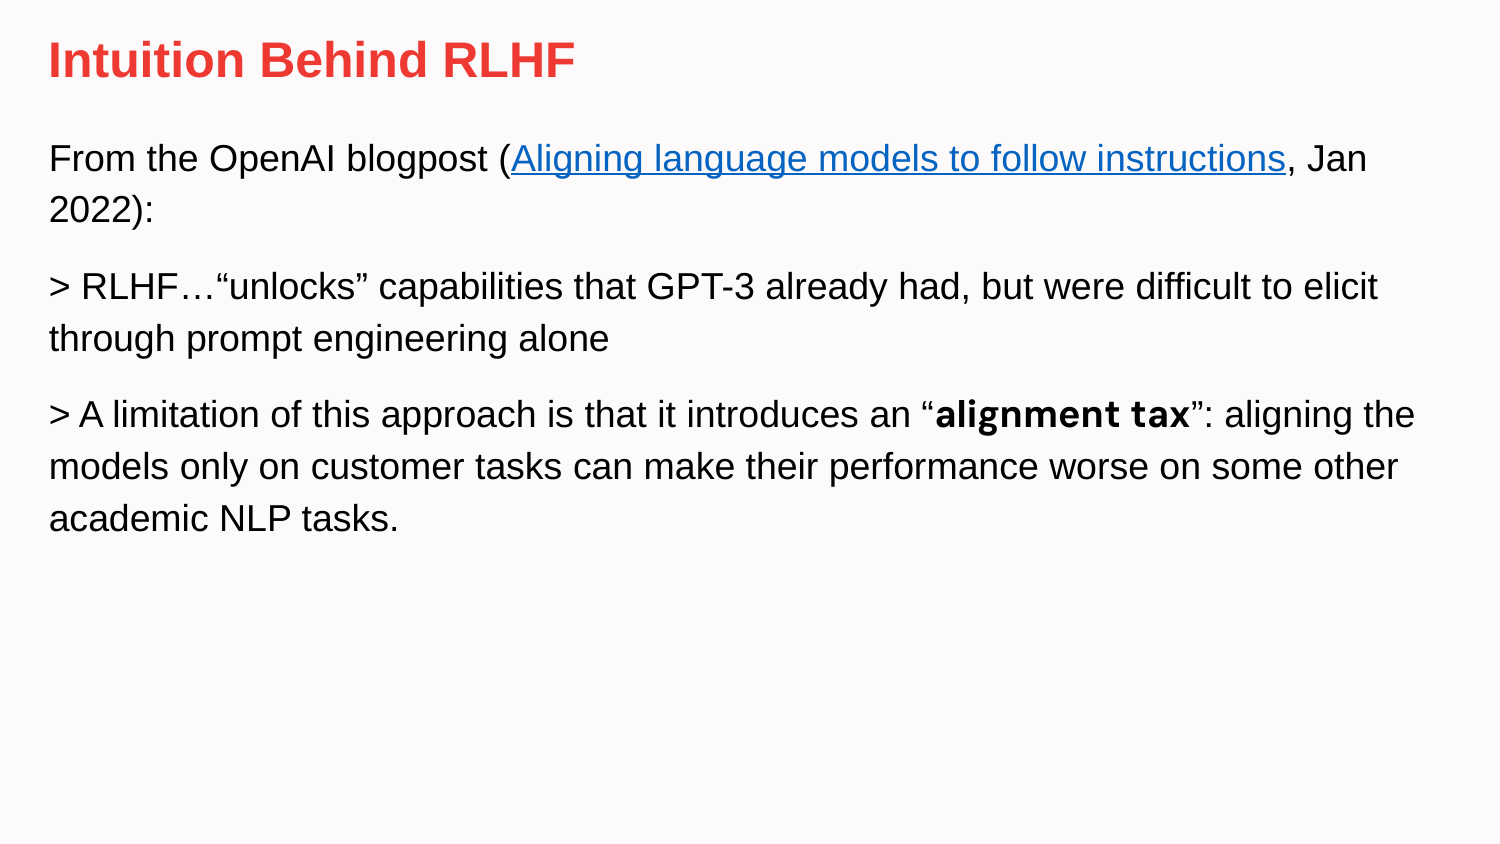

# Intuition Behind RLHF
From the OpenAI blogpost (Aligning language models to follow instructions, Jan 2022):
> RLHF…“unlocks” capabilities that GPT-3 already had, but were difficult to elicit through prompt engineering alone
> A limitation of this approach is that it introduces an “alignment tax”: aligning the models only on customer tasks can make their performance worse on some other academic NLP tasks.